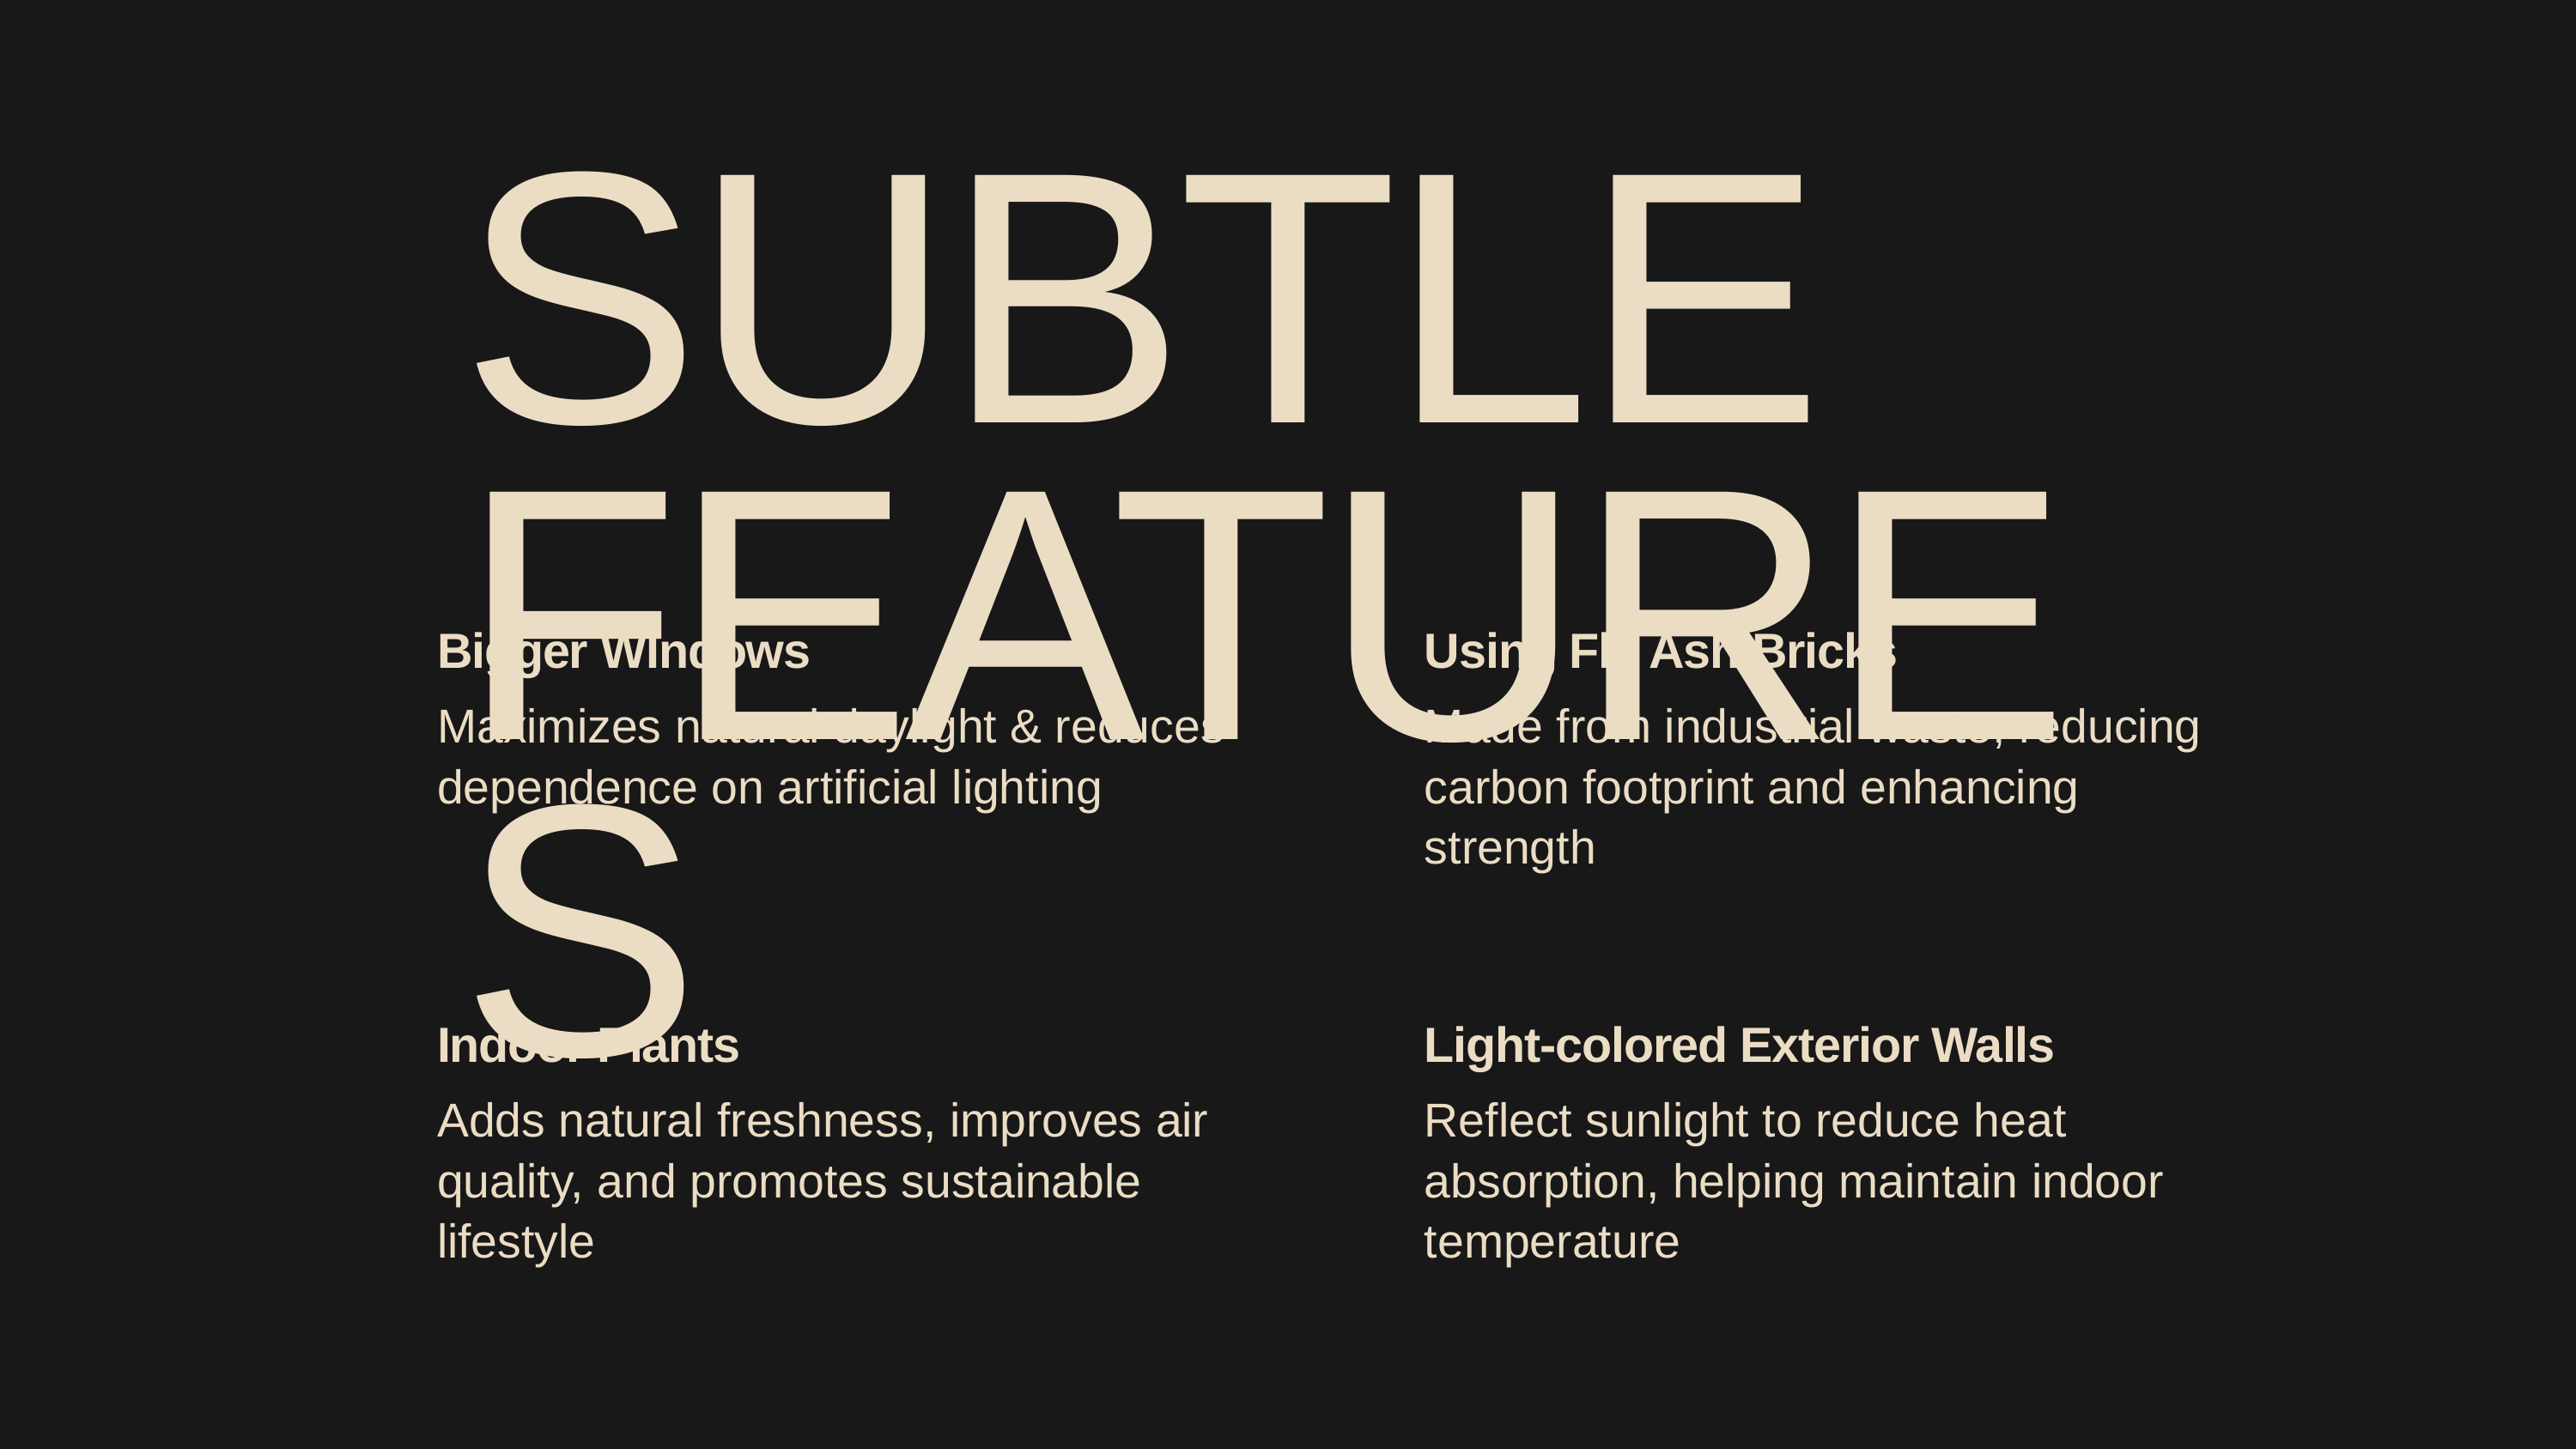

SUBTLE FEATURES
Bigger WIndows
Using Fly Ash Bricks
Maximizes natural daylight & reduces dependence on artificial lighting
Made from industrial waste, reducing carbon footprint and enhancing strength

Indoor Plants
Light-colored Exterior Walls
Adds natural freshness, improves air quality, and promotes sustainable lifestyle
Reflect sunlight to reduce heat absorption, helping maintain indoor temperature